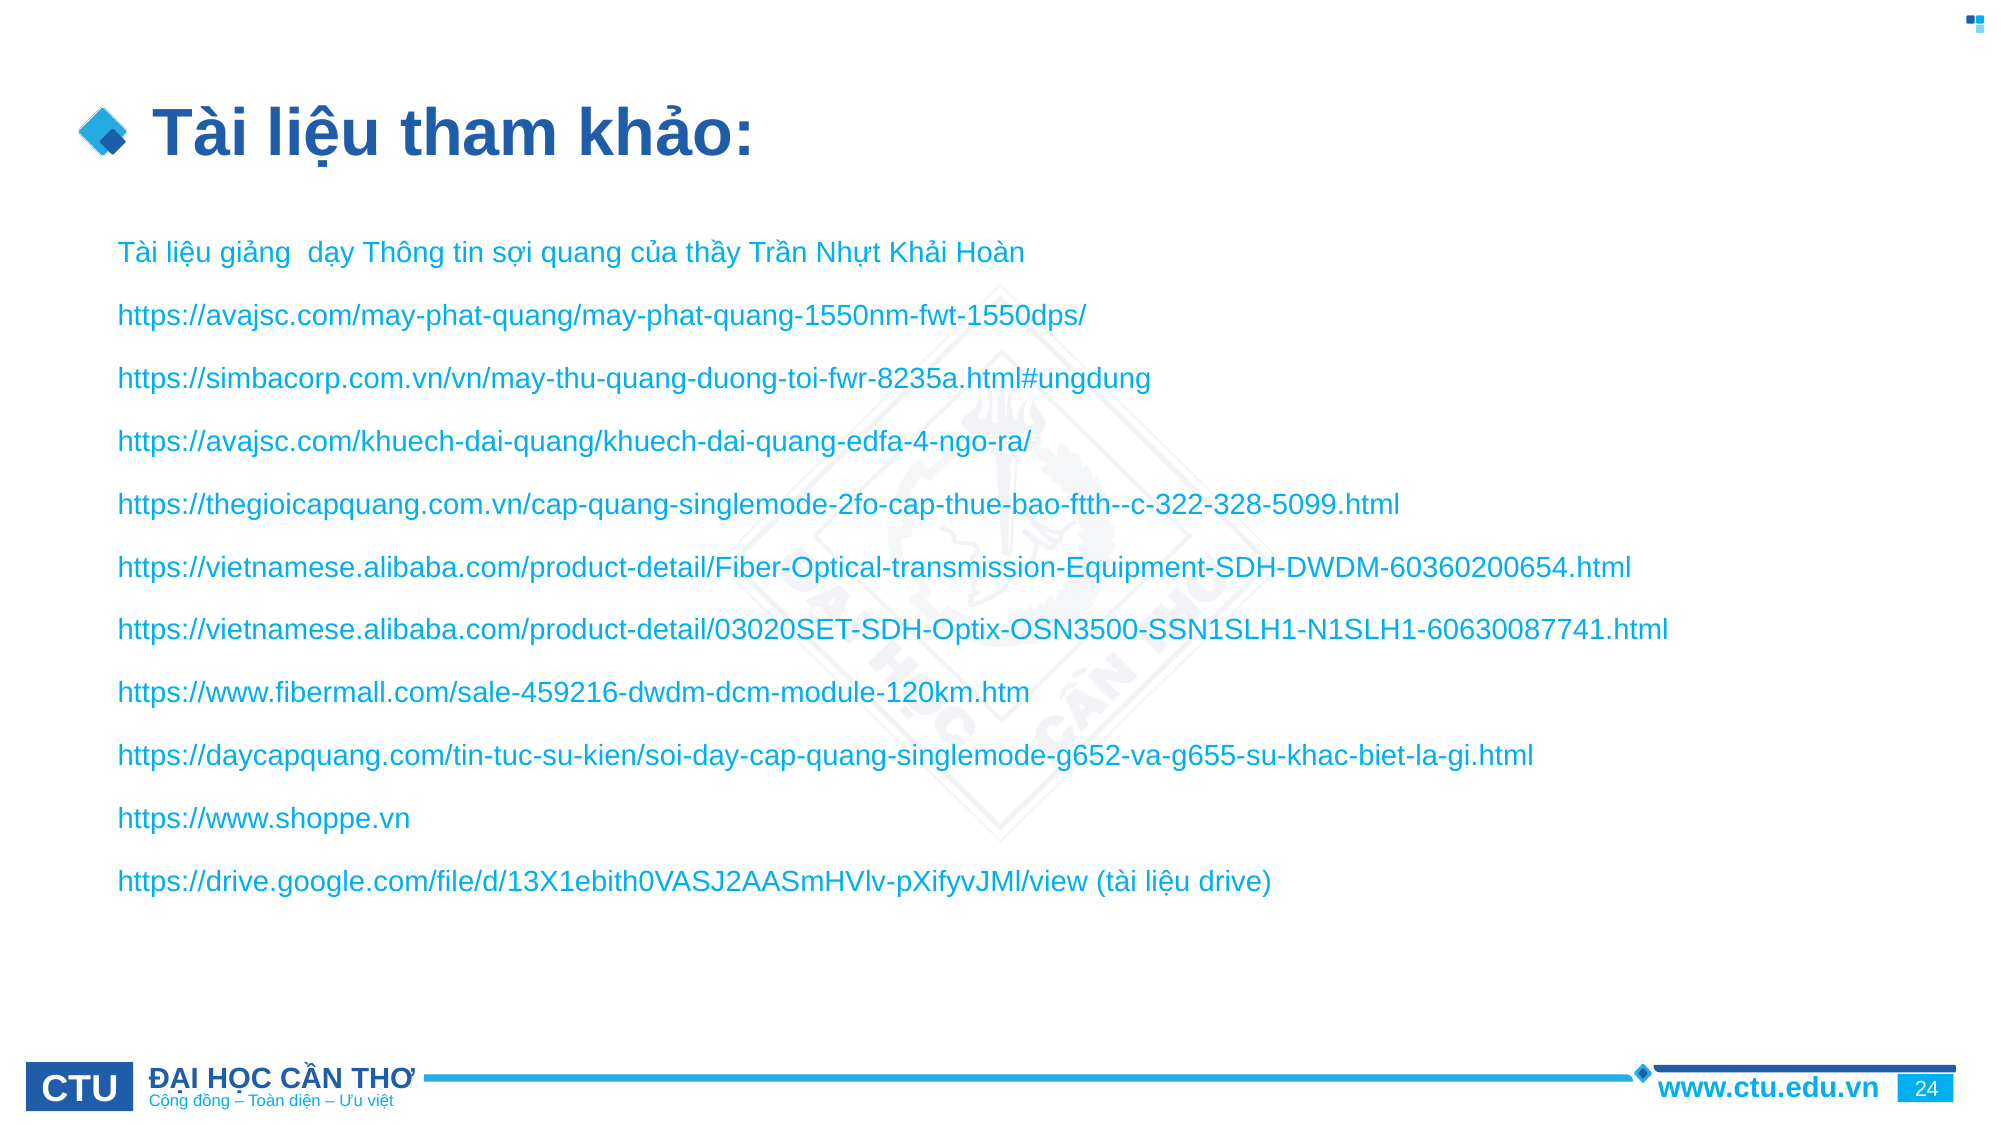

# Tài liệu tham khảo:
Tài liệu giảng  dạy Thông tin sợi quang của thầy Trần Nhựt Khải Hoàn
https://avajsc.com/may-phat-quang/may-phat-quang-1550nm-fwt-1550dps/
https://simbacorp.com.vn/vn/may-thu-quang-duong-toi-fwr-8235a.html#ungdung
https://avajsc.com/khuech-dai-quang/khuech-dai-quang-edfa-4-ngo-ra/
https://thegioicapquang.com.vn/cap-quang-singlemode-2fo-cap-thue-bao-ftth--c-322-328-5099.html
https://vietnamese.alibaba.com/product-detail/Fiber-Optical-transmission-Equipment-SDH-DWDM-60360200654.html
https://vietnamese.alibaba.com/product-detail/03020SET-SDH-Optix-OSN3500-SSN1SLH1-N1SLH1-60630087741.html
https://www.fibermall.com/sale-459216-dwdm-dcm-module-120km.htm
https://daycapquang.com/tin-tuc-su-kien/soi-day-cap-quang-singlemode-g652-va-g655-su-khac-biet-la-gi.html
https://www.shoppe.vn
https://drive.google.com/file/d/13X1ebith0VASJ2AASmHVlv-pXifyvJMl/view (tài liệu drive)